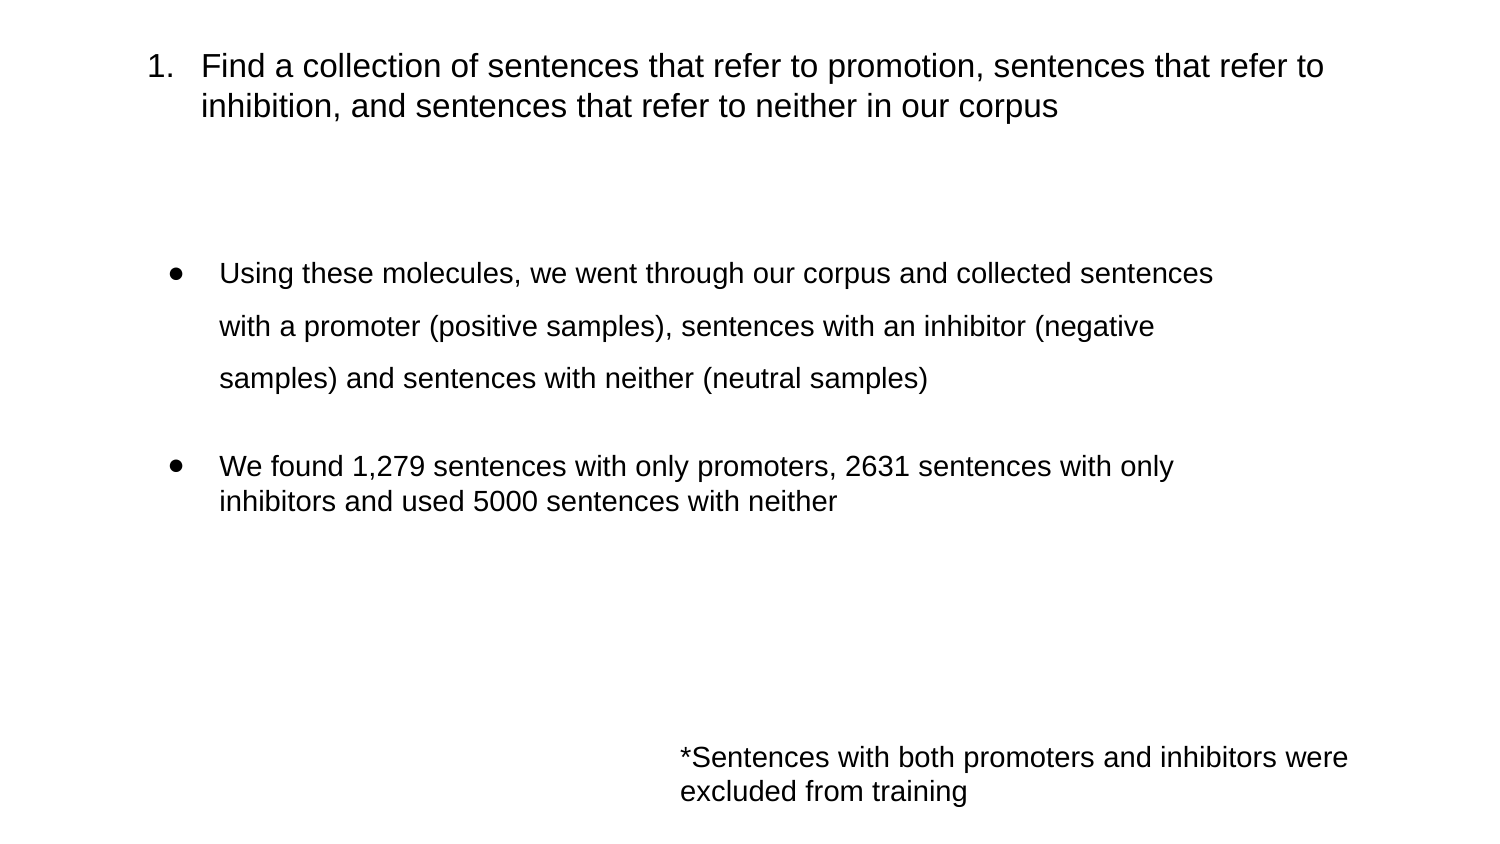

Find a collection of sentences that refer to promotion, sentences that refer to inhibition, and sentences that refer to neither in our corpus
Using these molecules, we went through our corpus and collected sentences with a promoter (positive samples), sentences with an inhibitor (negative samples) and sentences with neither (neutral samples)

We found 1,279 sentences with only promoters, 2631 sentences with only inhibitors and used 5000 sentences with neither

*Sentences with both promoters and inhibitors were excluded from training